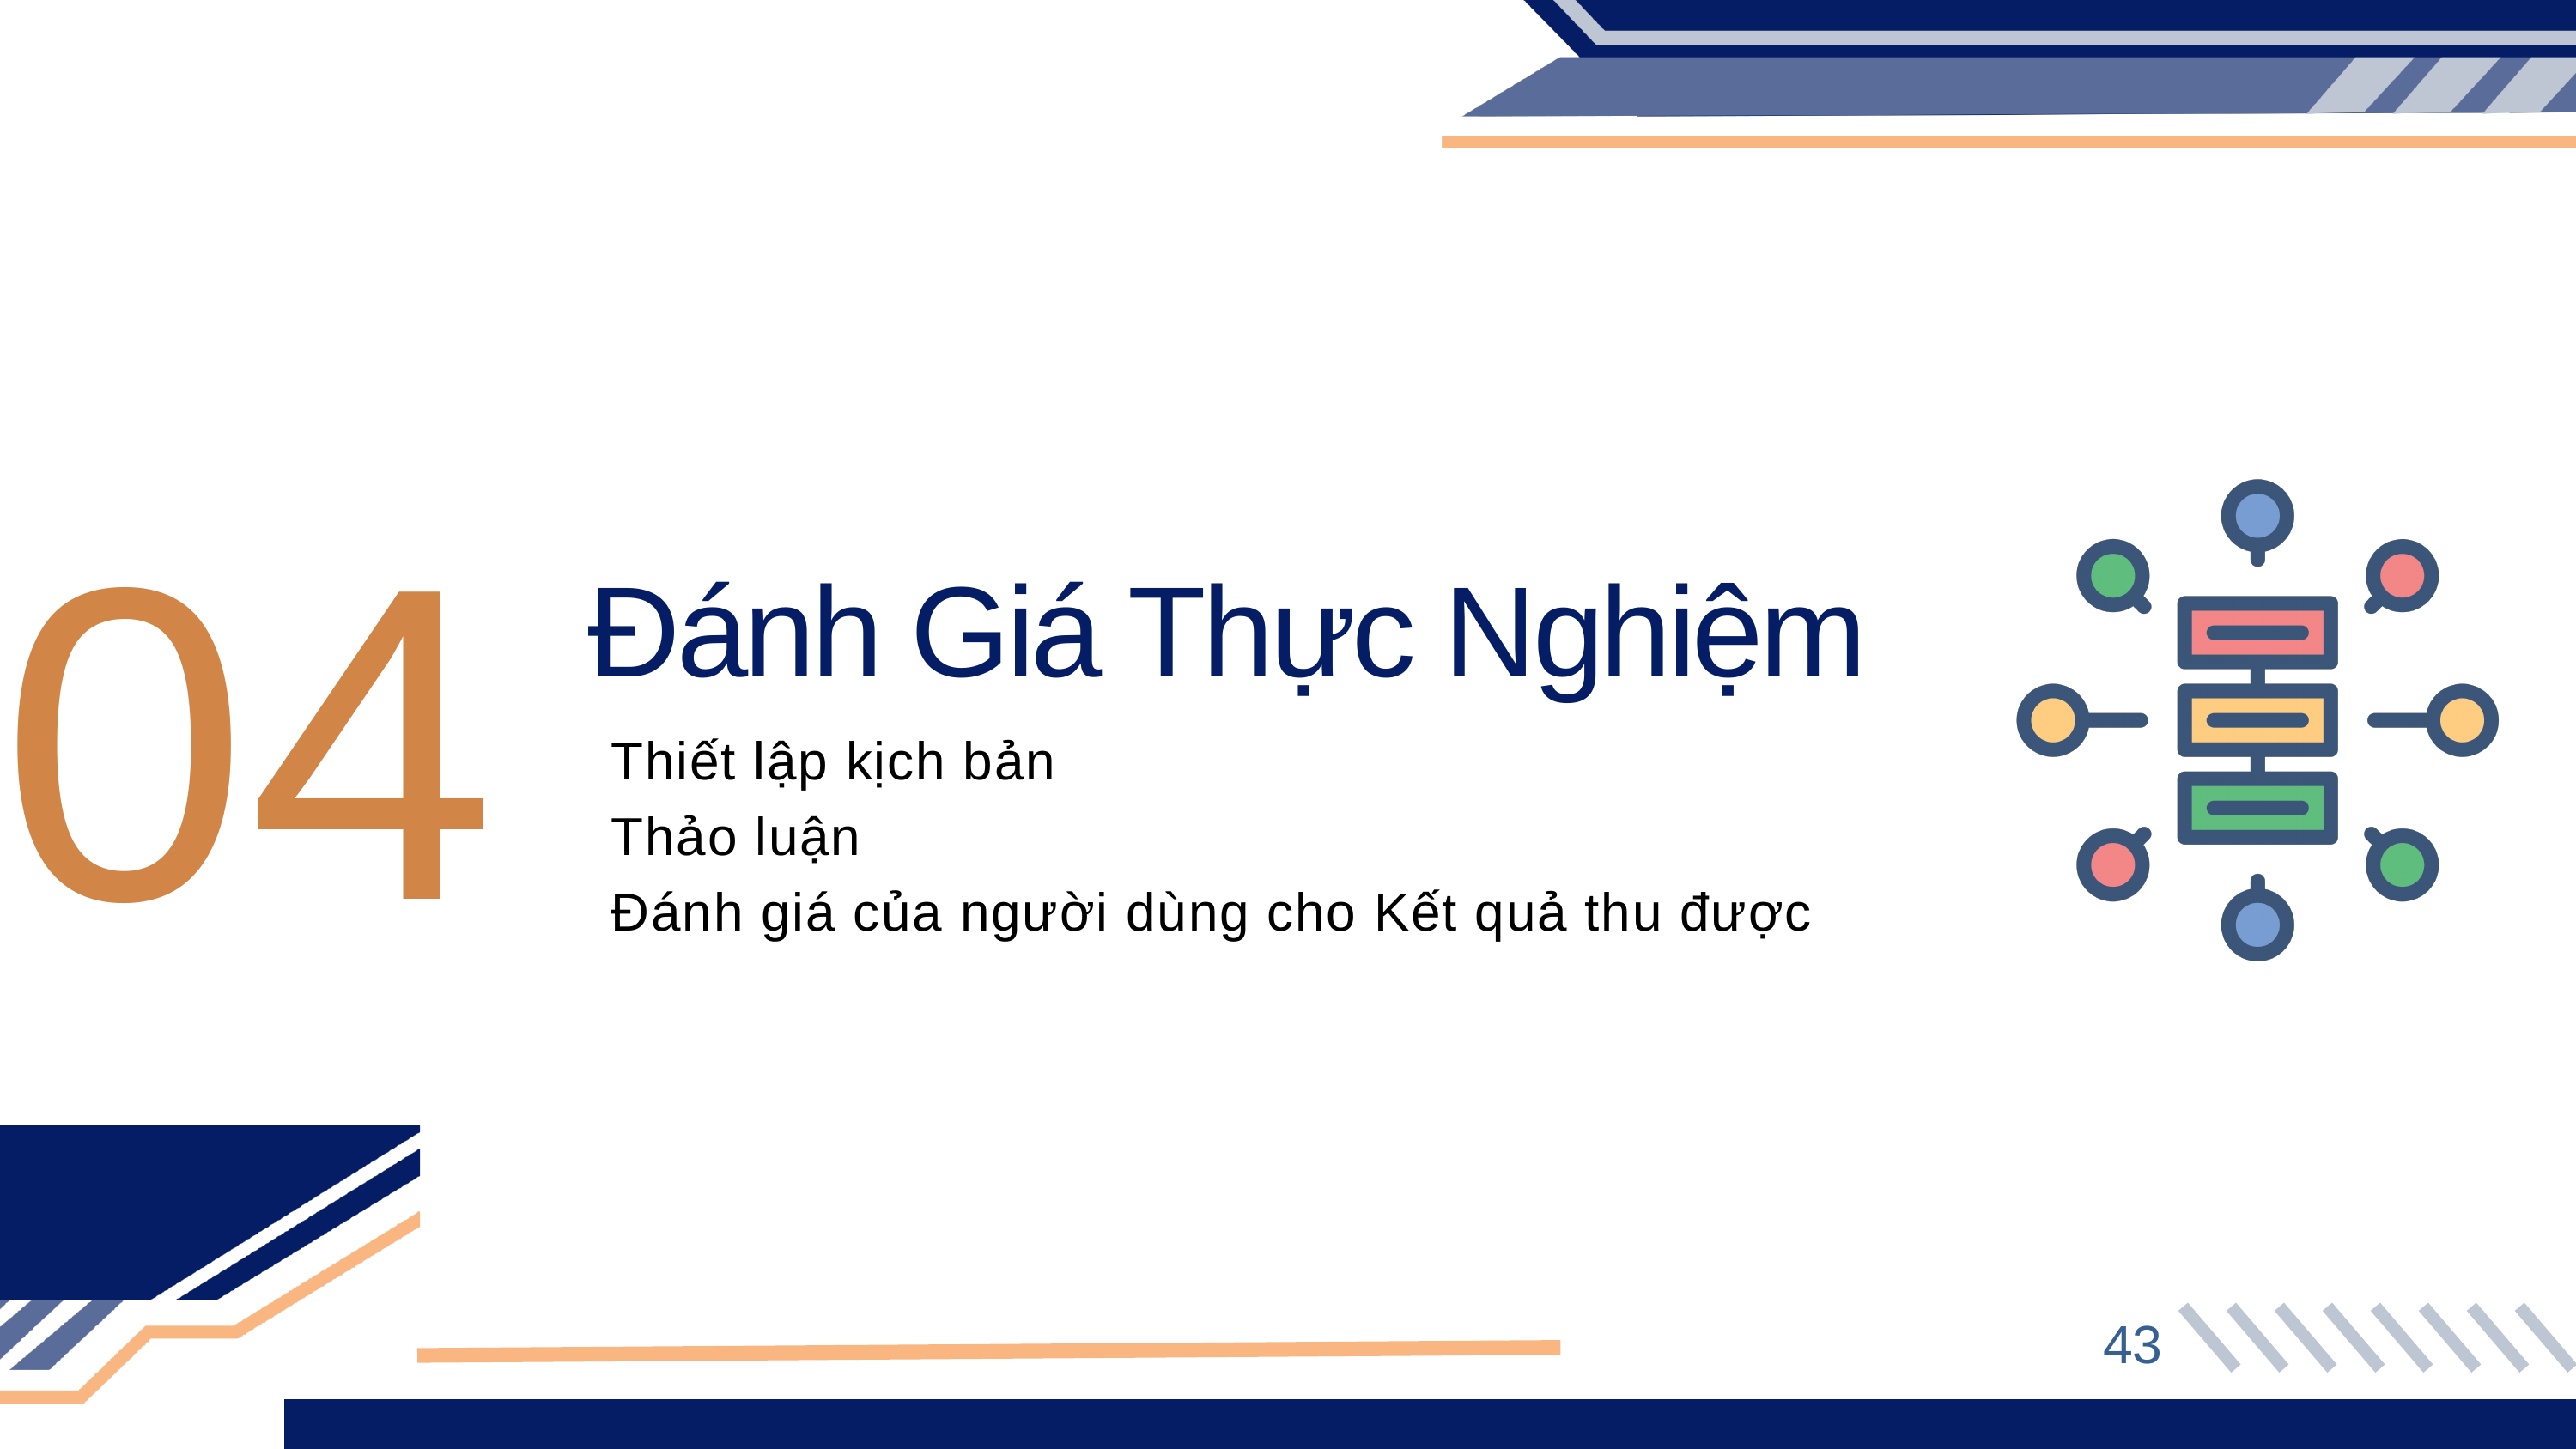

04

Đánh Giá Thực Nghiệm
Thiết lập kịch bản
Thảo luận
Đánh giá của người dùng cho Kết quả thu được

43